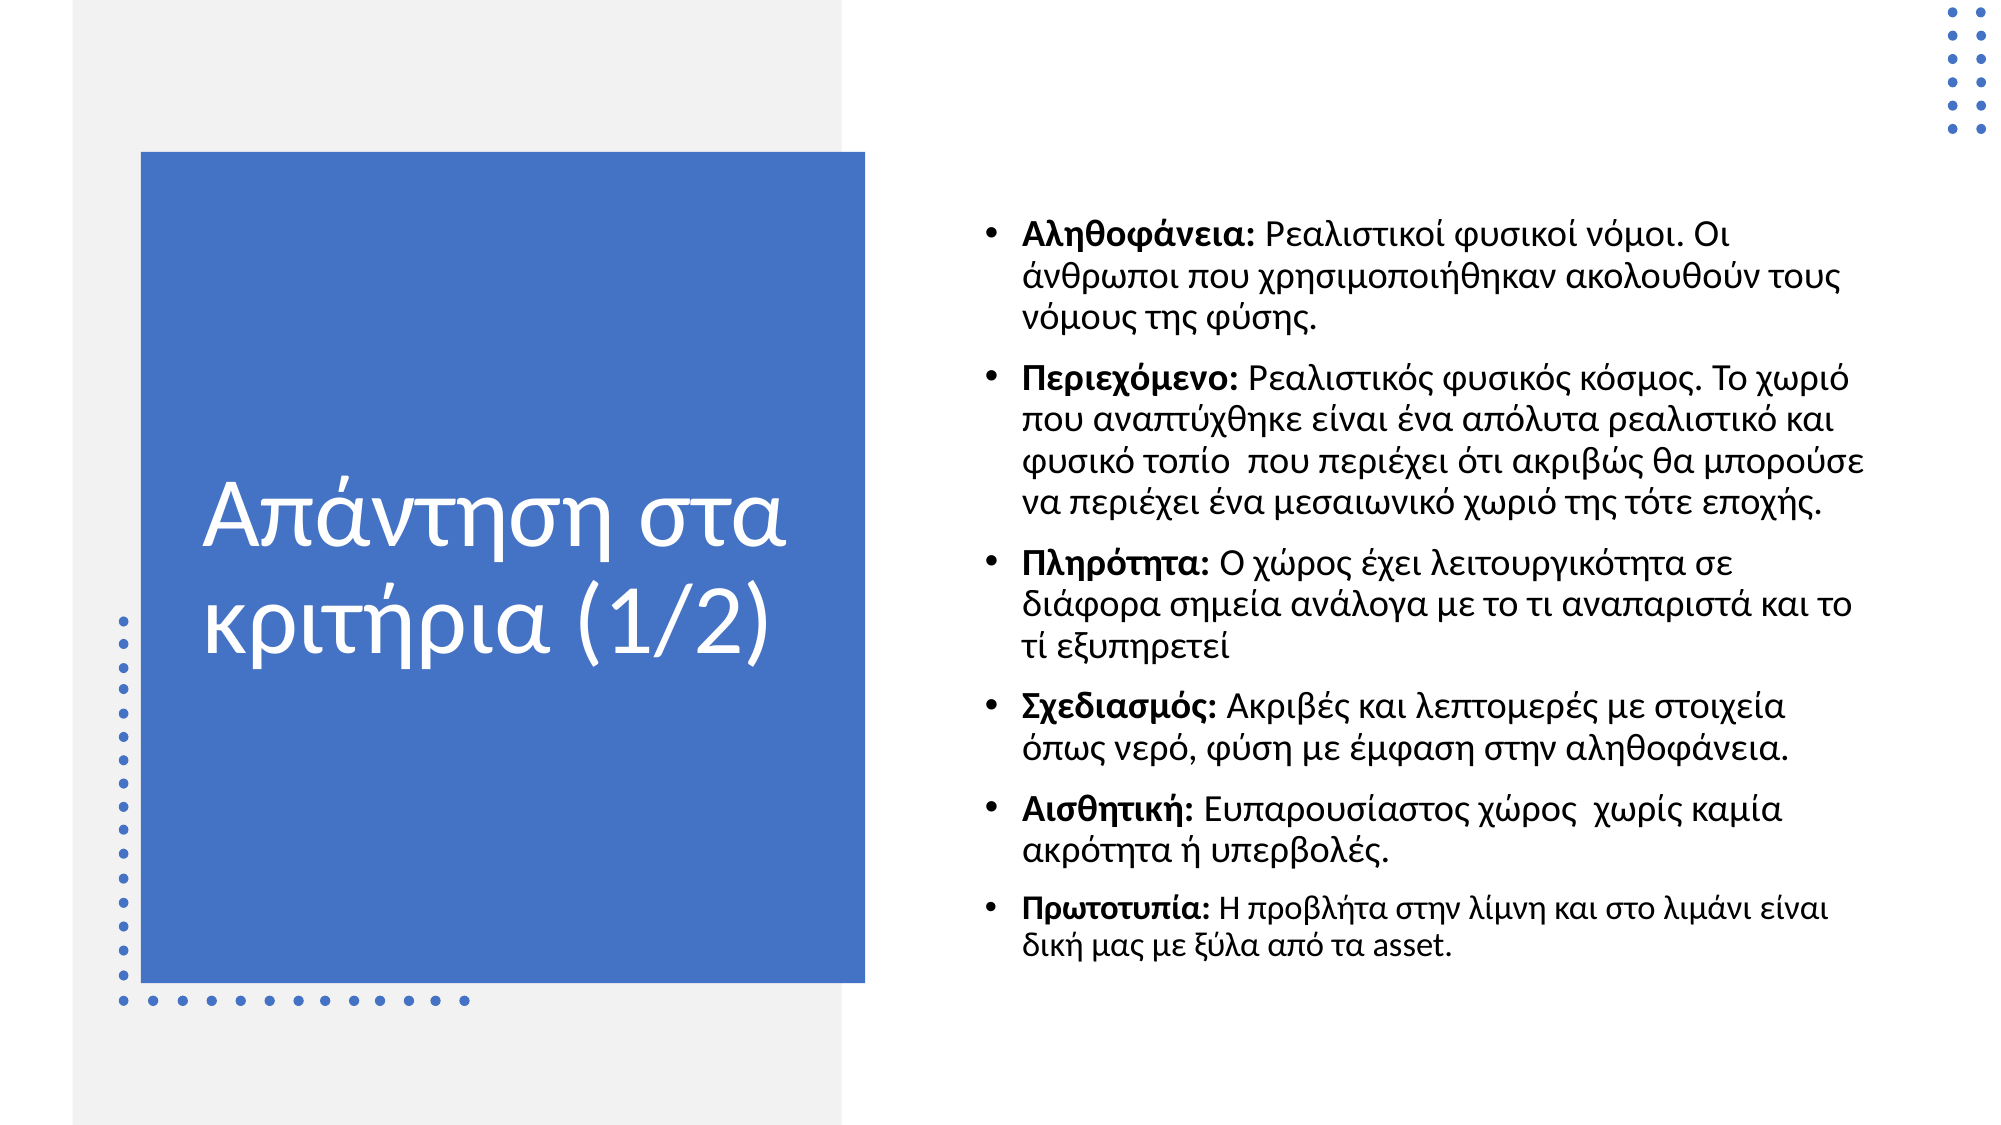

Αληθοφάνεια: Ρεαλιστικοί φυσικοί νόμοι. Οι άνθρωποι που χρησιμοποιήθηκαν ακολουθούν τους νόμους της φύσης.
Περιεχόμενο: Ρεαλιστικός φυσικός κόσμος. Το χωριό που αναπτύχθηκε είναι ένα απόλυτα ρεαλιστικό και φυσικό τοπίο  που περιέχει ότι ακριβώς θα μπορούσε να περιέχει ένα μεσαιωνικό χωριό της τότε εποχής.
Πληρότητα: Ο χώρος έχει λειτουργικότητα σε διάφορα σημεία ανάλογα με το τι αναπαριστά και το τί εξυπηρετεί
Σχεδιασμός: Ακριβές και λεπτομερές με στοιχεία όπως νερό, φύση με έμφαση στην αληθοφάνεια.
Αισθητική: Ευπαρουσίαστος χώρος  χωρίς καμία  ακρότητα ή υπερβολές.
Πρωτοτυπία: Η προβλήτα στην λίμνη και στο λιμάνι είναι δική μας με ξύλα από τα asset.
# Απάντηση στα κριτήρια (1/2)